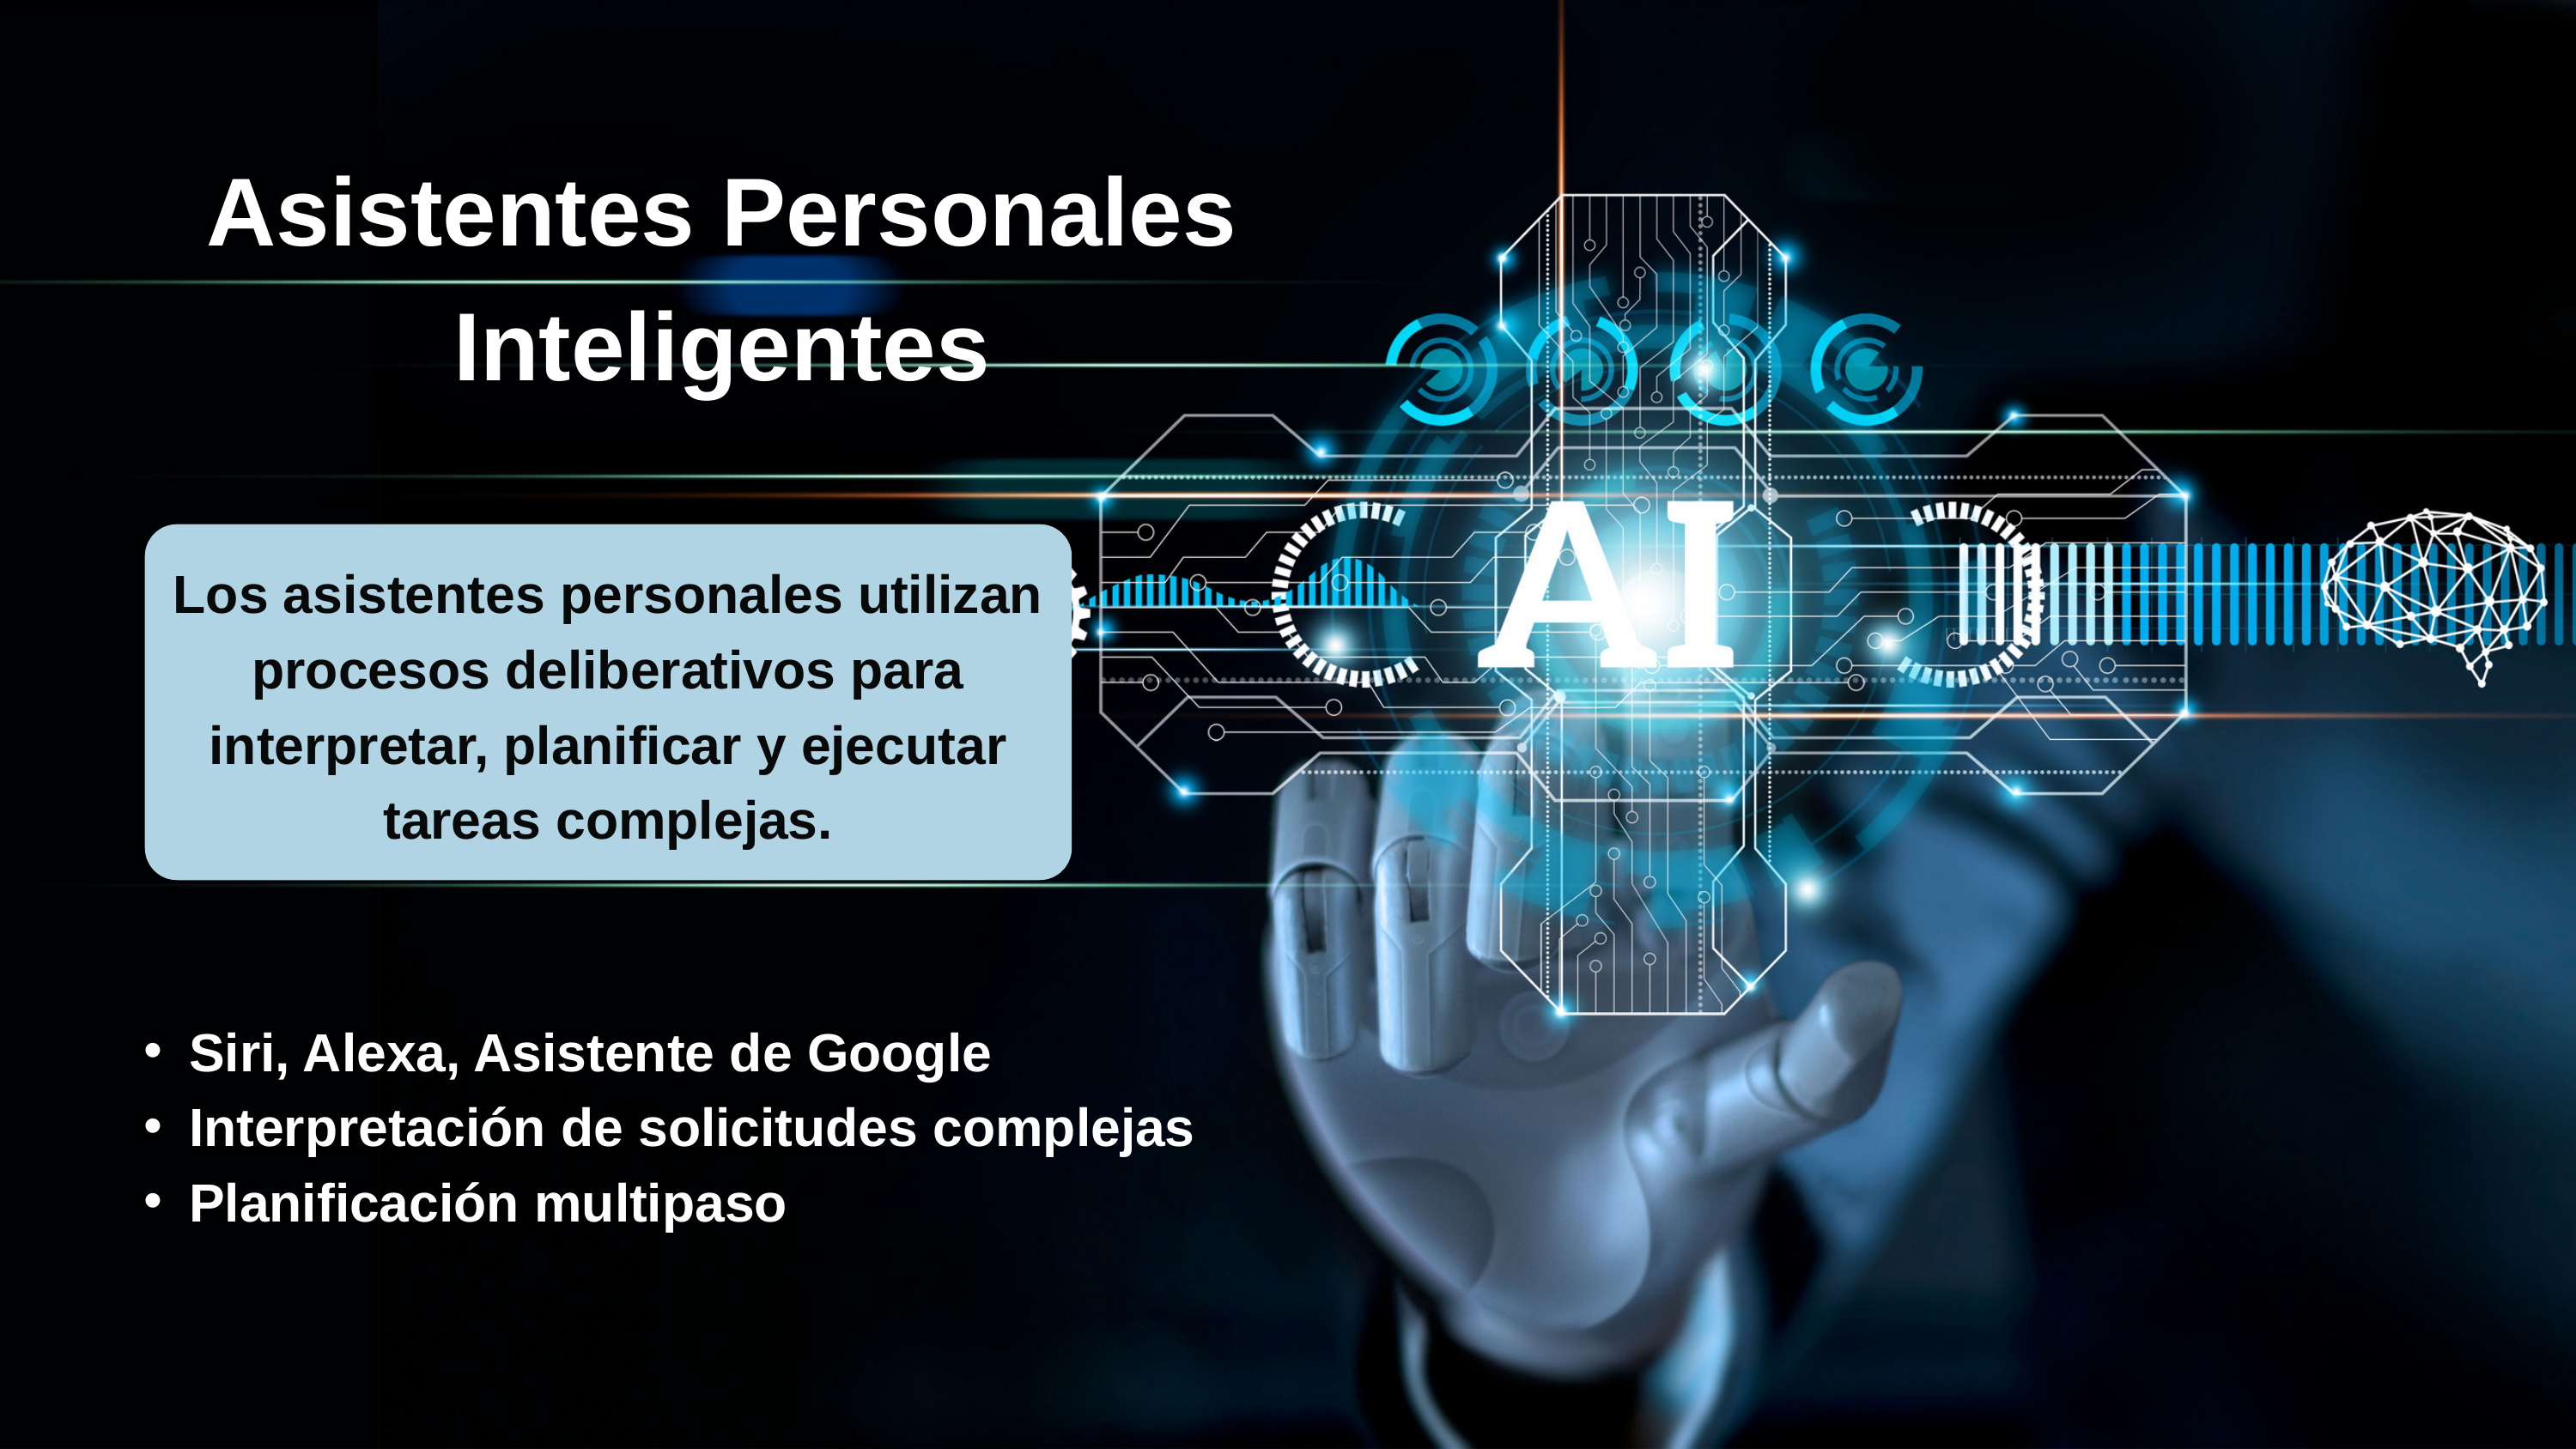

Asistentes Personales Inteligentes

Los asistentes personales utilizan procesos deliberativos para interpretar, planificar y ejecutar tareas complejas.
Siri, Alexa, Asistente de Google
Interpretación de solicitudes complejas
Planificación multipaso